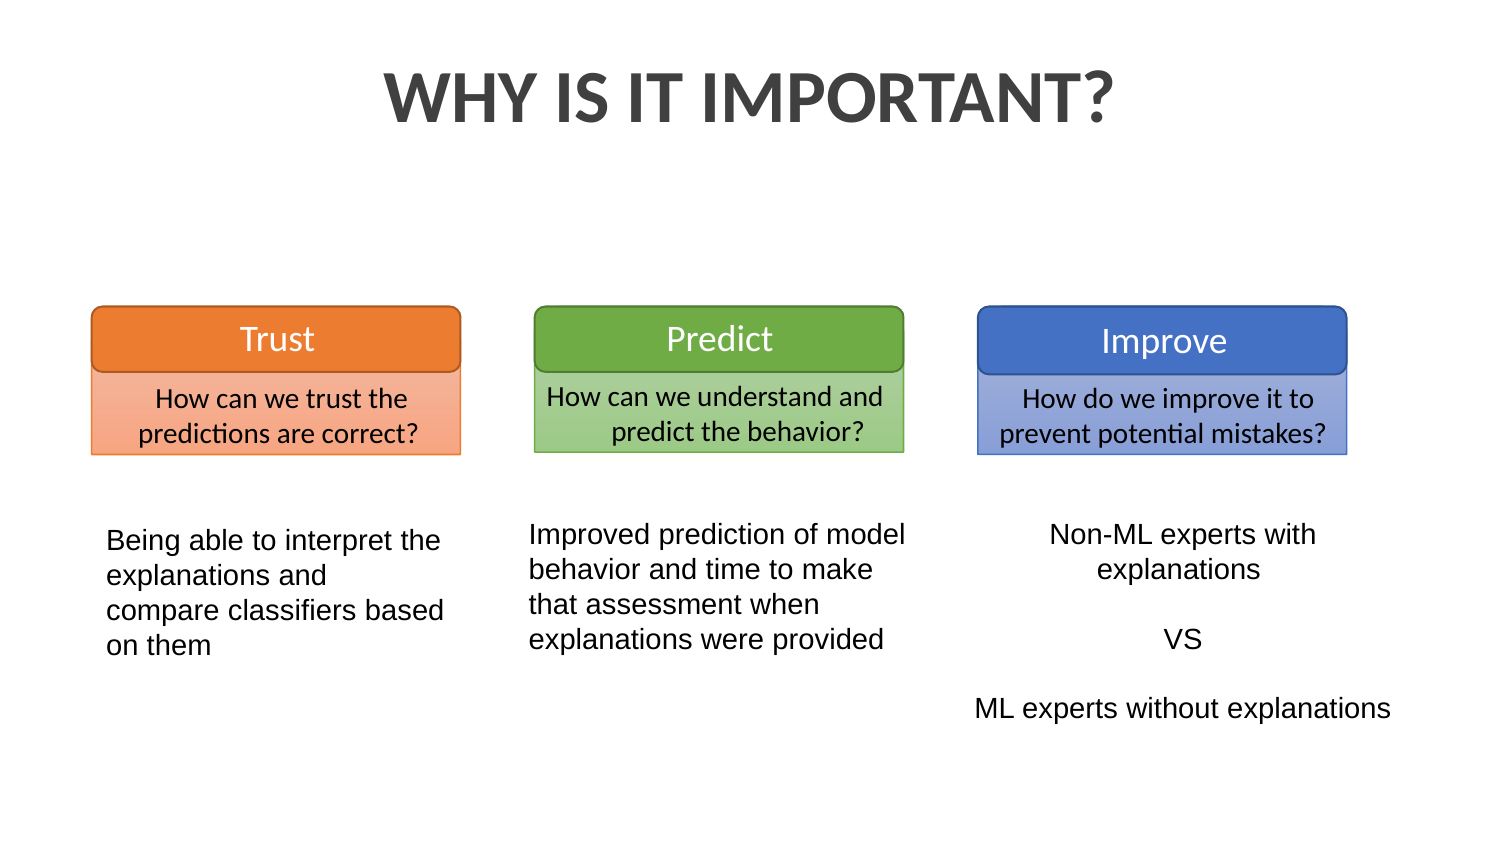

# WHY IS IT IMPORTANT?

Trust

Predict
Improve

How can we understand and  predict the behavior?
How can we trust the  predictions are correct?
How do we improve it to  prevent potential mistakes?
Improved prediction of model behavior and time to make that assessment when explanations were provided

Non-ML experts with explanations

VS

ML experts without explanations
Being able to interpret the explanations and compare classifiers based on them